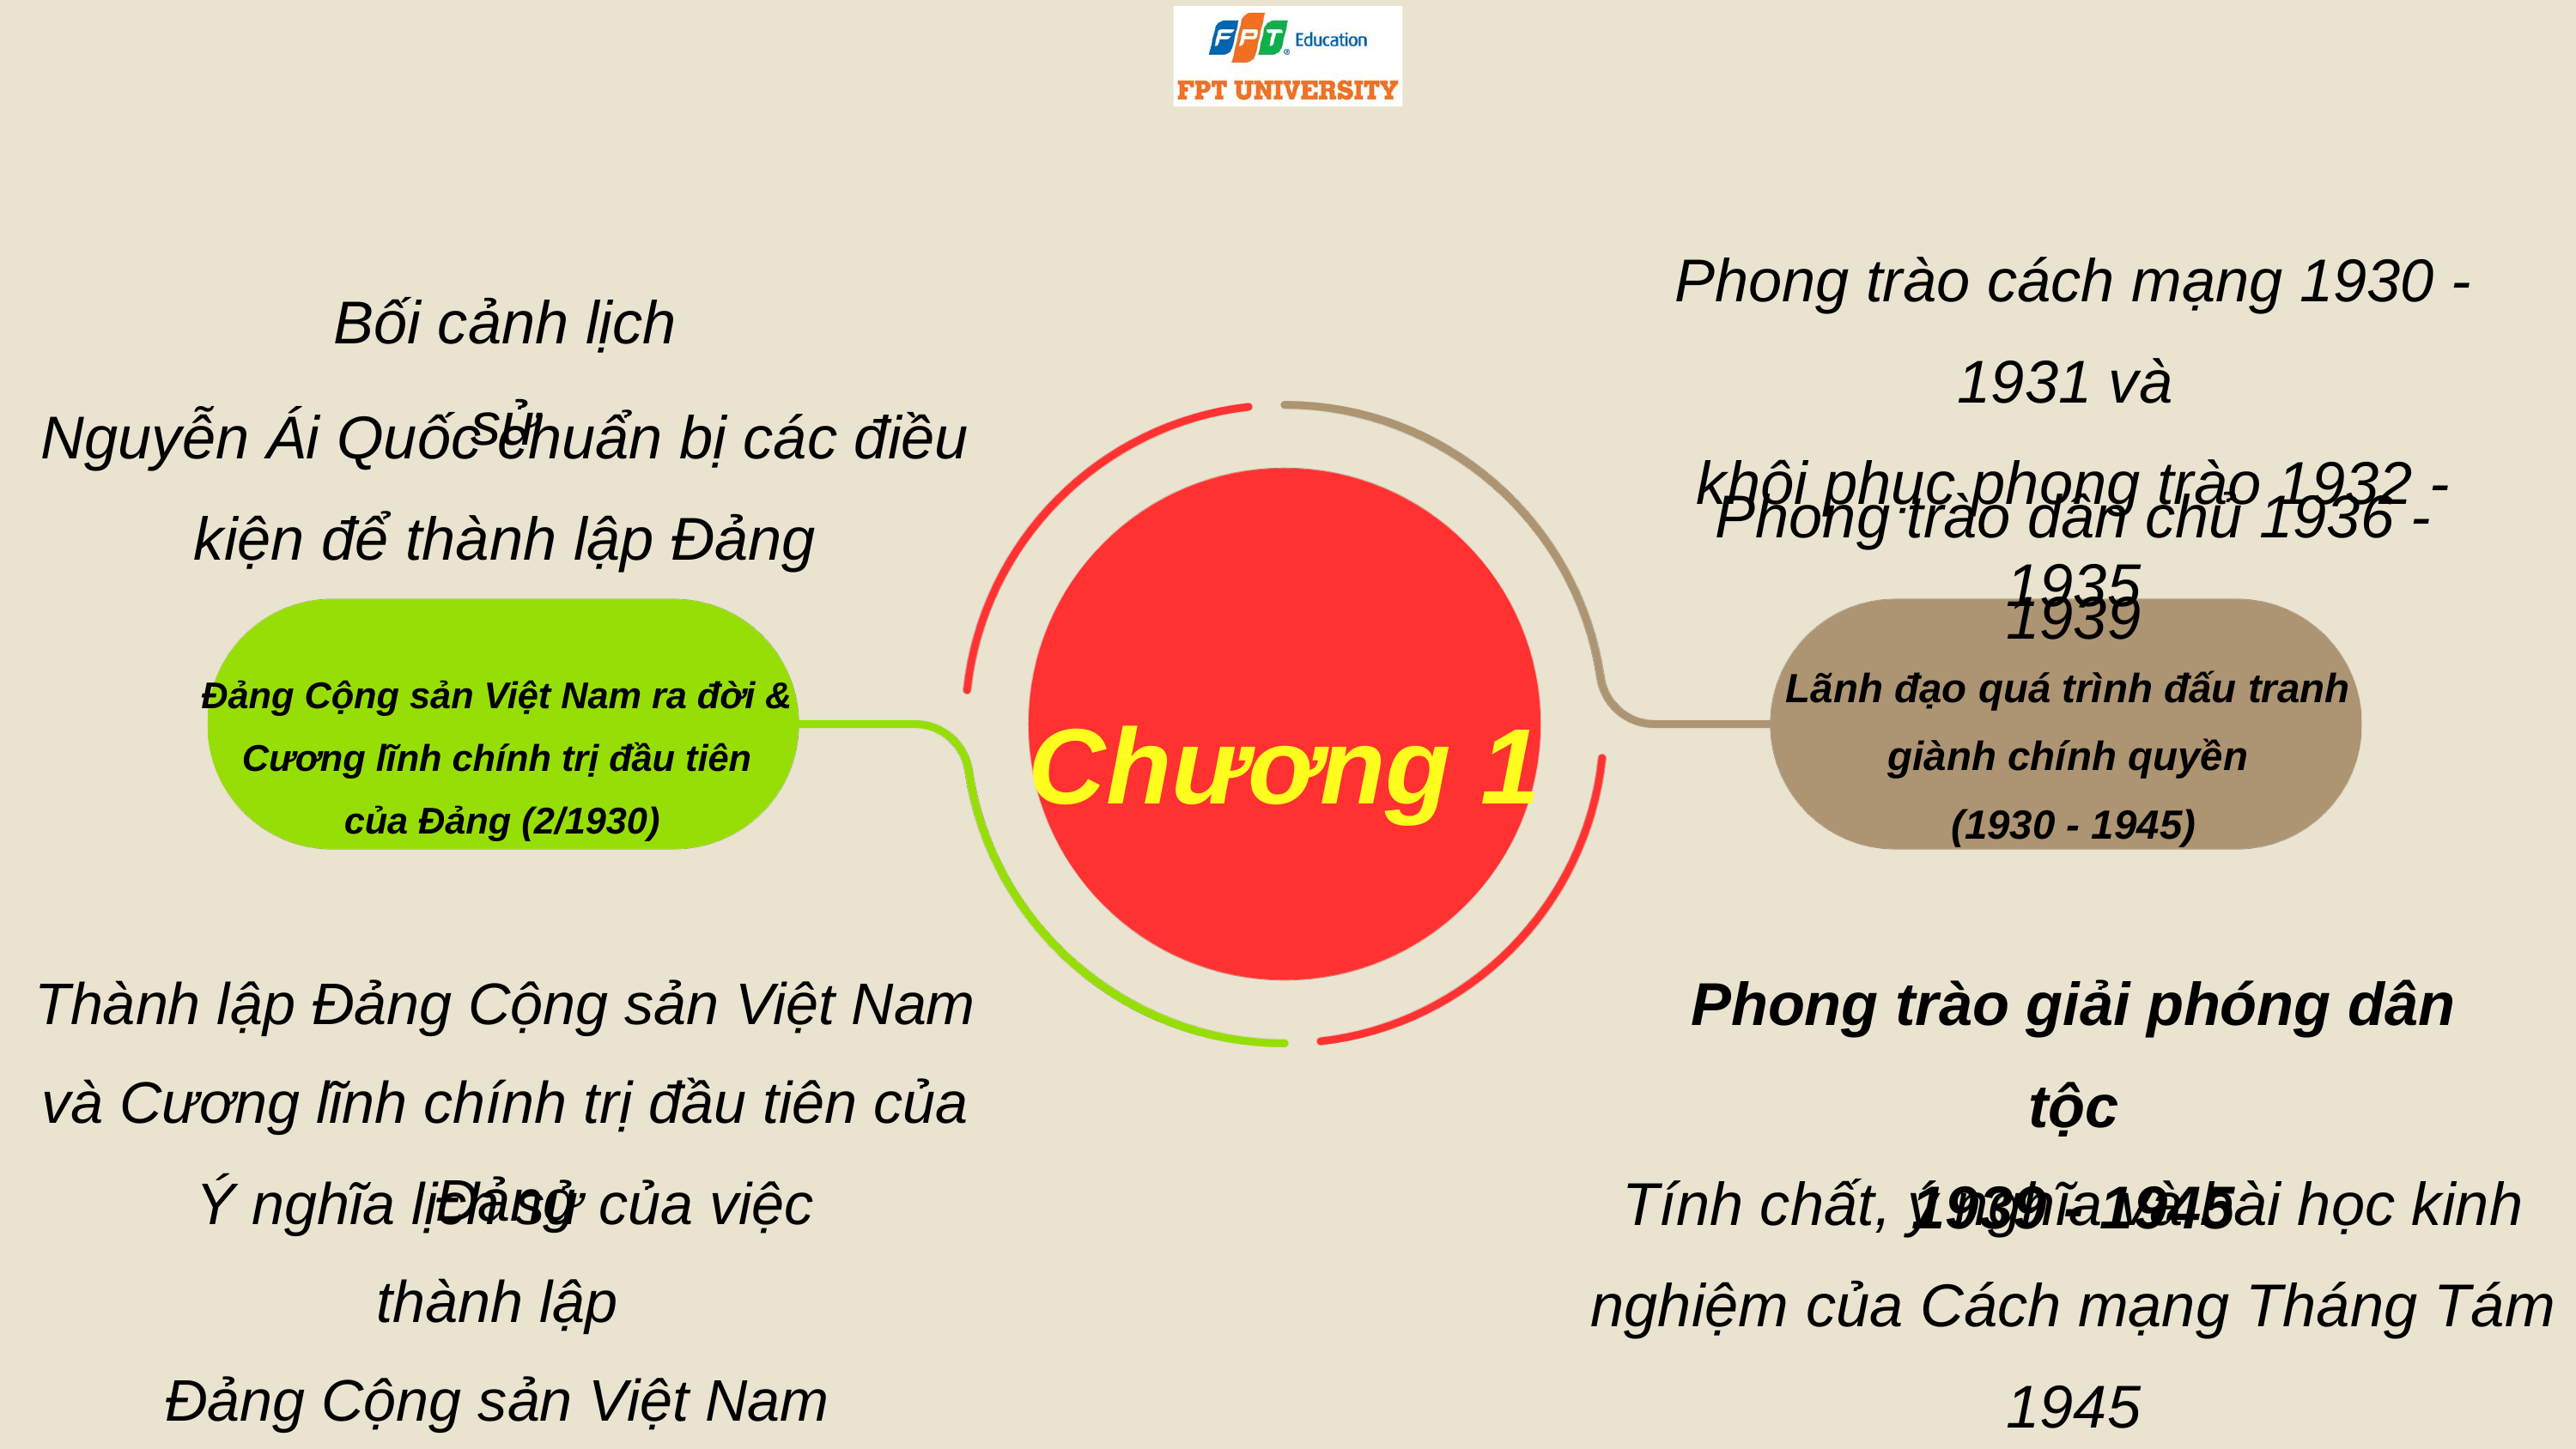

Phong trào cách mạng 1930 - 1931 và
khôi phục phong trào 1932 - 1935
Bối cảnh lịch sử
Nguyễn Ái Quốc chuẩn bị các điều kiện để thành lập Đảng

Lãnh đạo quá trình đấu tranh
giành chính quyền
(1930 - 1945)
Chương 1
Đảng Cộng sản Việt Nam ra đời &
Cương lĩnh chính trị đầu tiên
của Đảng (2/1930)
Phong trào dân chủ 1936 - 1939
Phong trào giải phóng dân tộc
1939 - 1945
Thành lập Đảng Cộng sản Việt Nam và Cương lĩnh chính trị đầu tiên của Đảng
Tính chất, ý nghĩa và bài học kinh nghiệm của Cách mạng Tháng Tám 1945
Ý nghĩa lịch sử của việc thành lập
Đảng Cộng sản Việt Nam